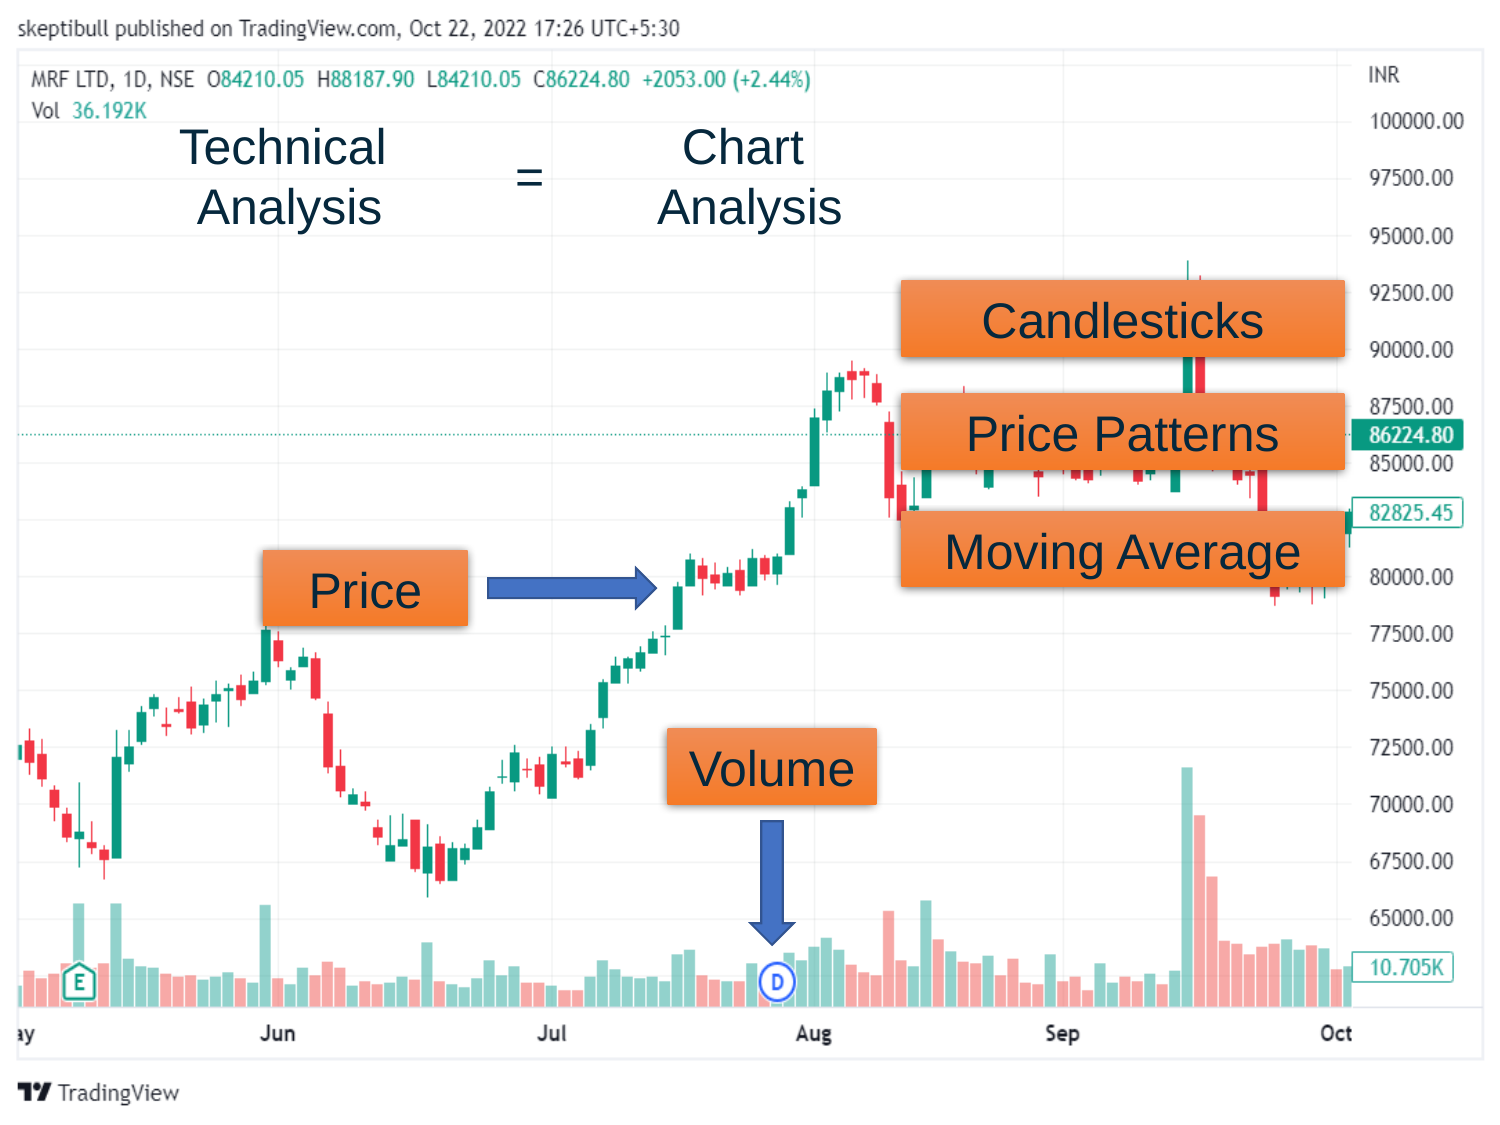

Chart
Analysis
Technical
Analysis
=
Candlesticks
Price Patterns
Moving Average
Price

Volume